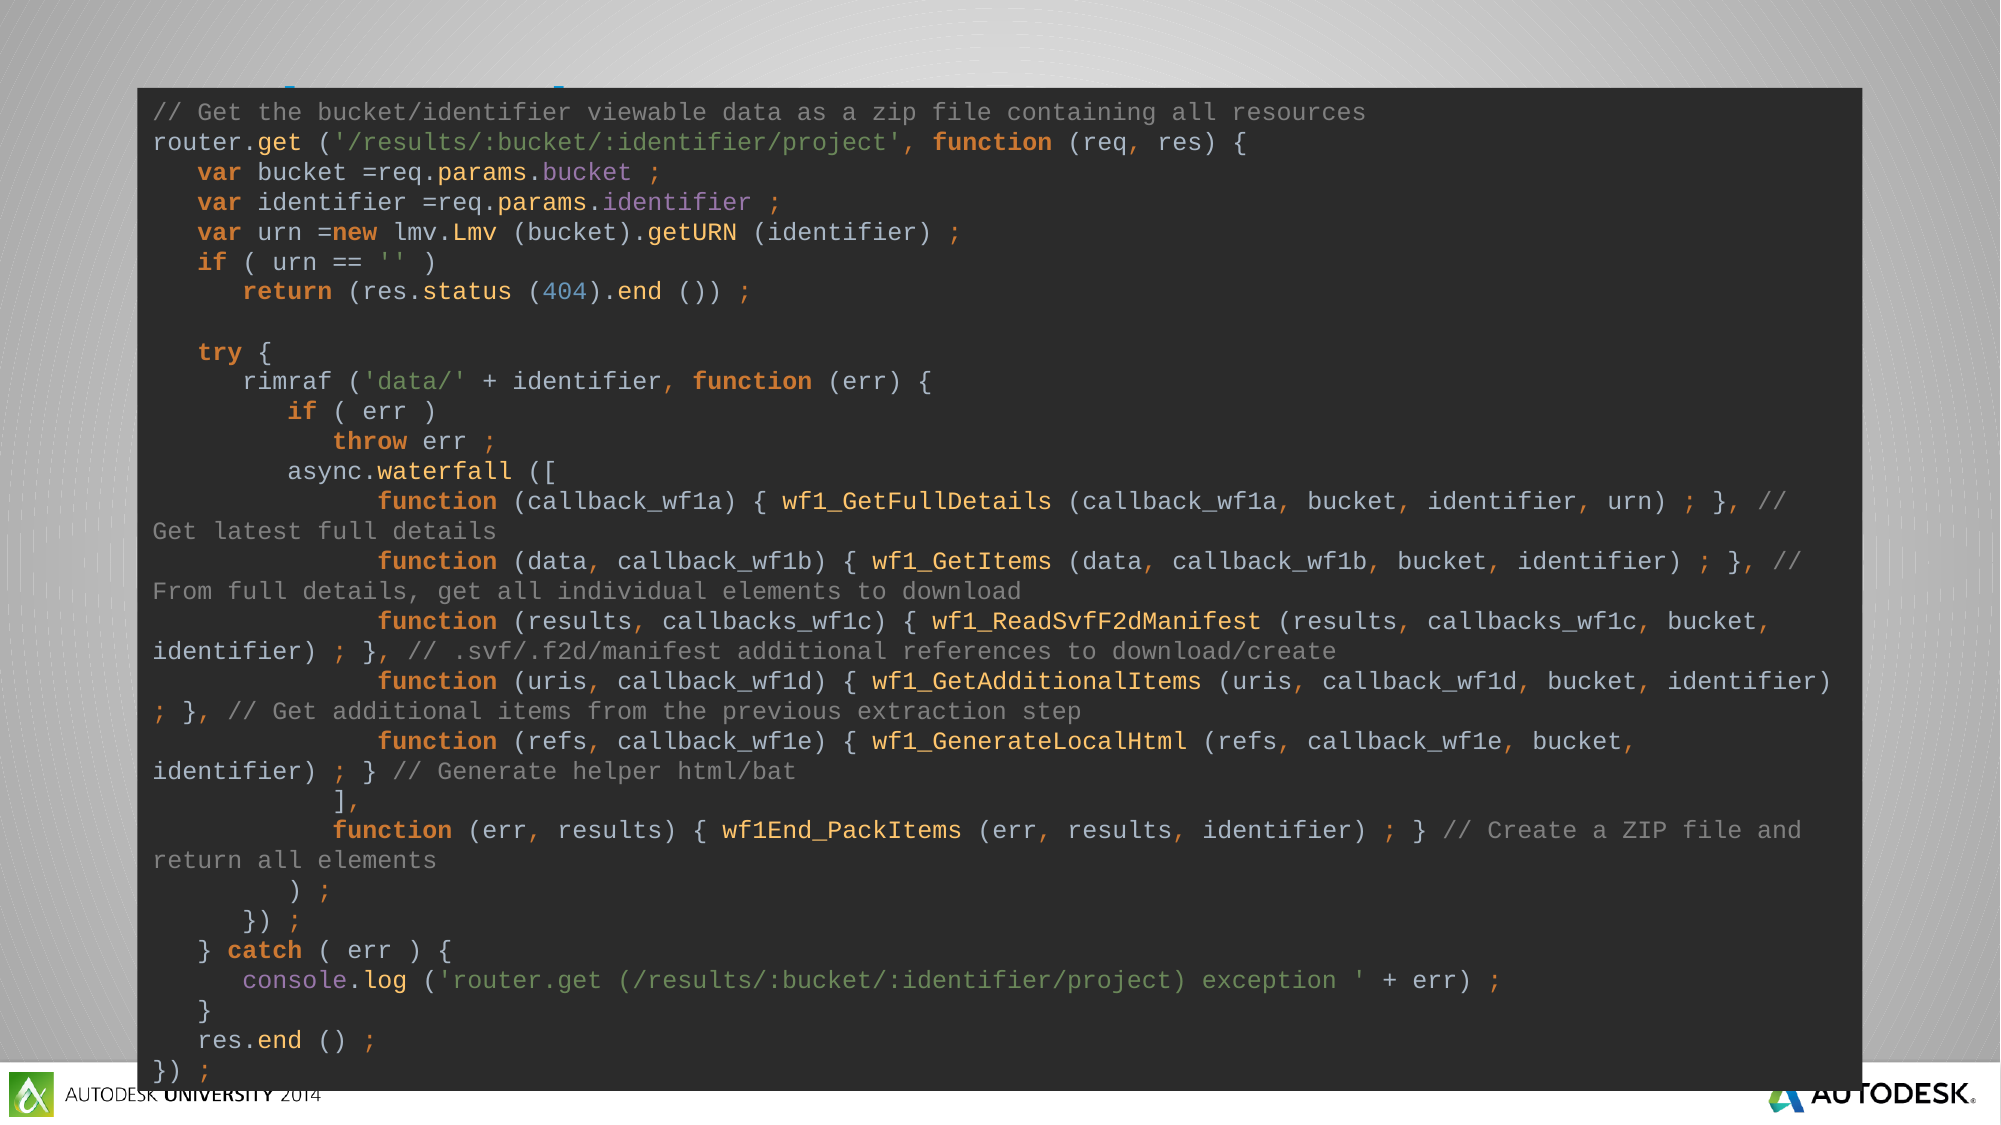

# Real Example
// Get the bucket/identifier viewable data as a zip file containing all resources
router.get ('/results/:bucket/:identifier/project', function (req, res) {
   var bucket =req.params.bucket ;
   var identifier =req.params.identifier ;
   var urn =new lmv.Lmv (bucket).getURN (identifier) ;
   if ( urn == '' )
      return (res.status (404).end ()) ;
   try {
      rimraf ('data/' + identifier, function (err) {
         if ( err )
            throw err ;
         async.waterfall ([
               function (callback_wf1a) { wf1_GetFullDetails (callback_wf1a, bucket, identifier, urn) ; }, // Get latest full details
               function (data, callback_wf1b) { wf1_GetItems (data, callback_wf1b, bucket, identifier) ; }, // From full details, get all individual elements to download
               function (results, callbacks_wf1c) { wf1_ReadSvfF2dManifest (results, callbacks_wf1c, bucket, identifier) ; }, // .svf/.f2d/manifest additional references to download/create
               function (uris, callback_wf1d) { wf1_GetAdditionalItems (uris, callback_wf1d, bucket, identifier) ; }, // Get additional items from the previous extraction step
               function (refs, callback_wf1e) { wf1_GenerateLocalHtml (refs, callback_wf1e, bucket, identifier) ; } // Generate helper html/bat
            ],
            function (err, results) { wf1End_PackItems (err, results, identifier) ; } // Create a ZIP file and return all elements
         ) ;
      }) ;
   } catch ( err ) {
      console.log ('router.get (/results/:bucket/:identifier/project) exception ' + err) ;
   }
   res.end () ;
}) ;